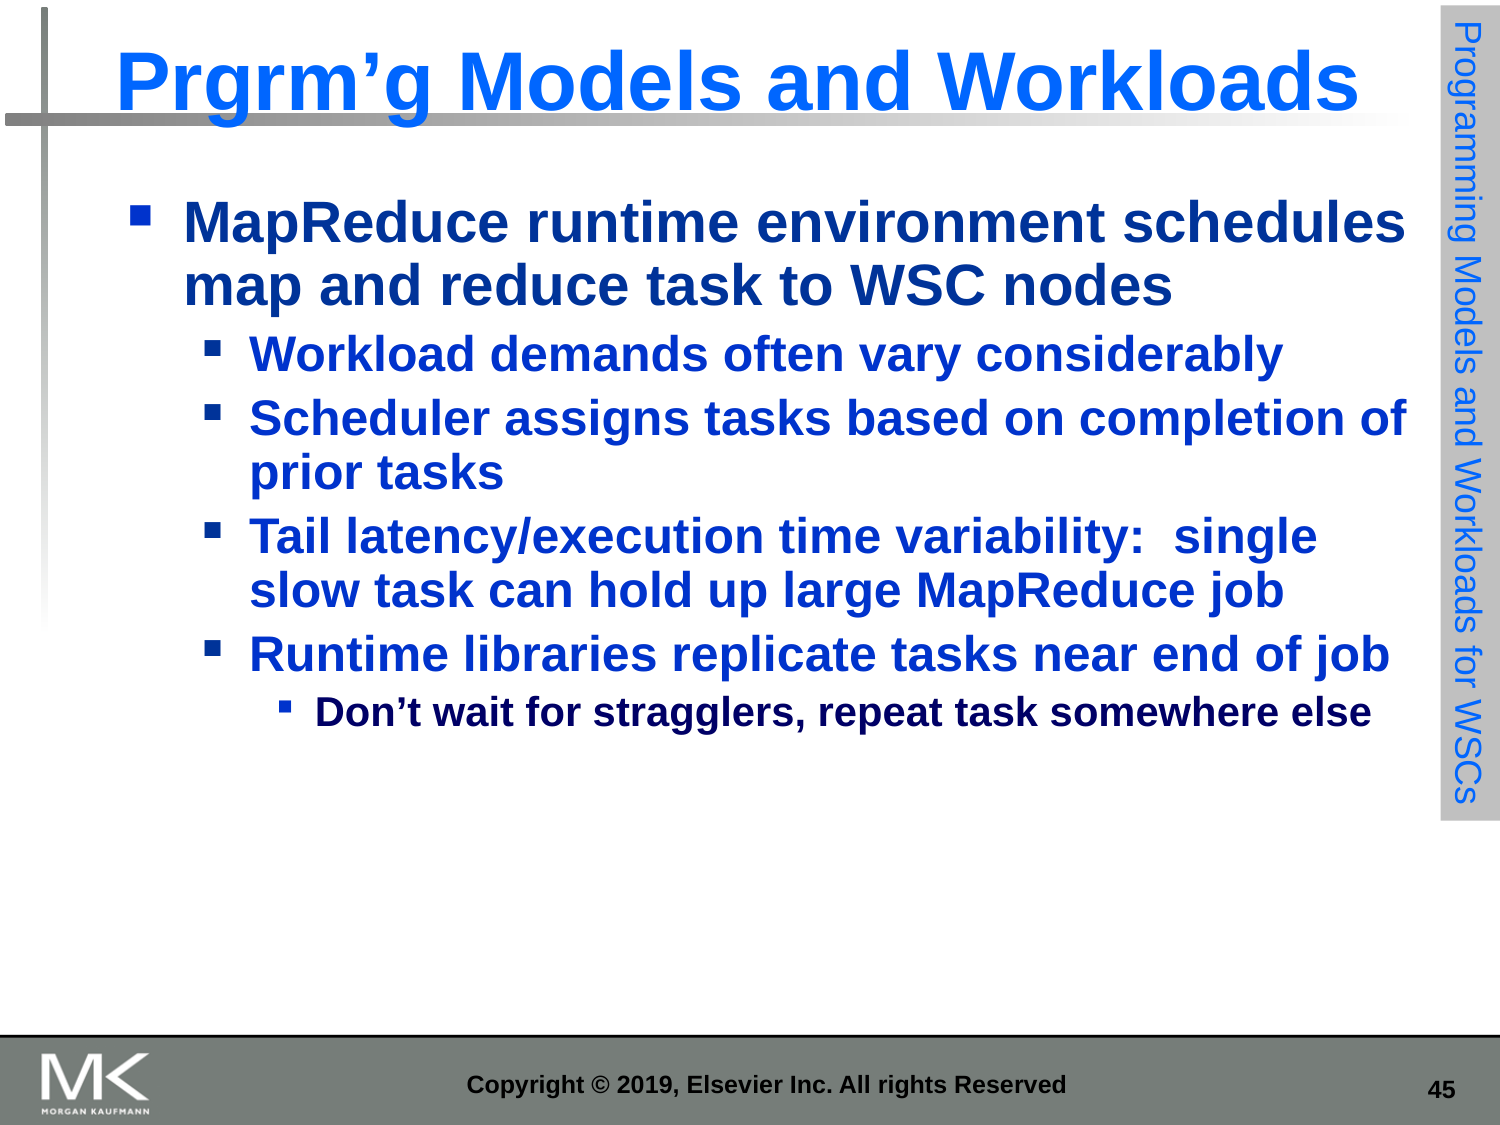

# Prgrm’g Models and Workloads
MapReduce runtime environment schedules map and reduce task to WSC nodes
Workload demands often vary considerably
Scheduler assigns tasks based on completion of prior tasks
Tail latency/execution time variability:  single slow task can hold up large MapReduce job
Runtime libraries replicate tasks near end of job
Don’t wait for stragglers, repeat task somewhere else
Programming Models and Workloads for WSCs
Copyright © 2019, Elsevier Inc. All rights Reserved